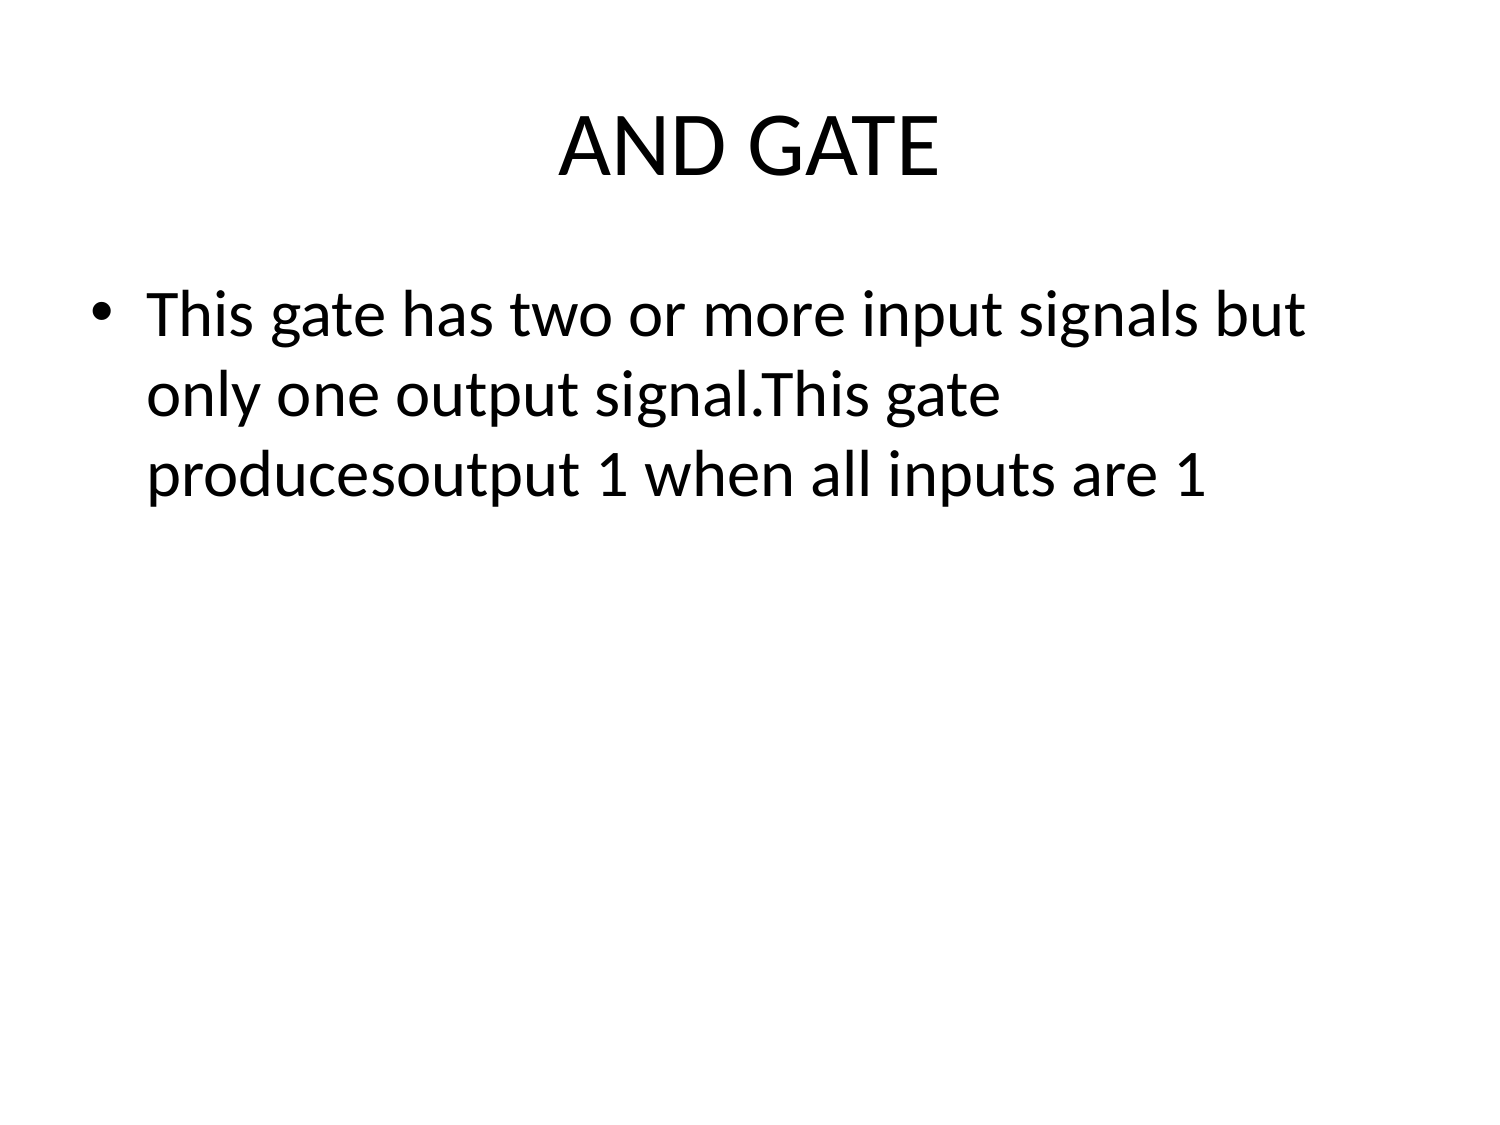

# AND GATE
This gate has two or more input signals but only one output signal.This gate producesoutput 1 when all inputs are 1